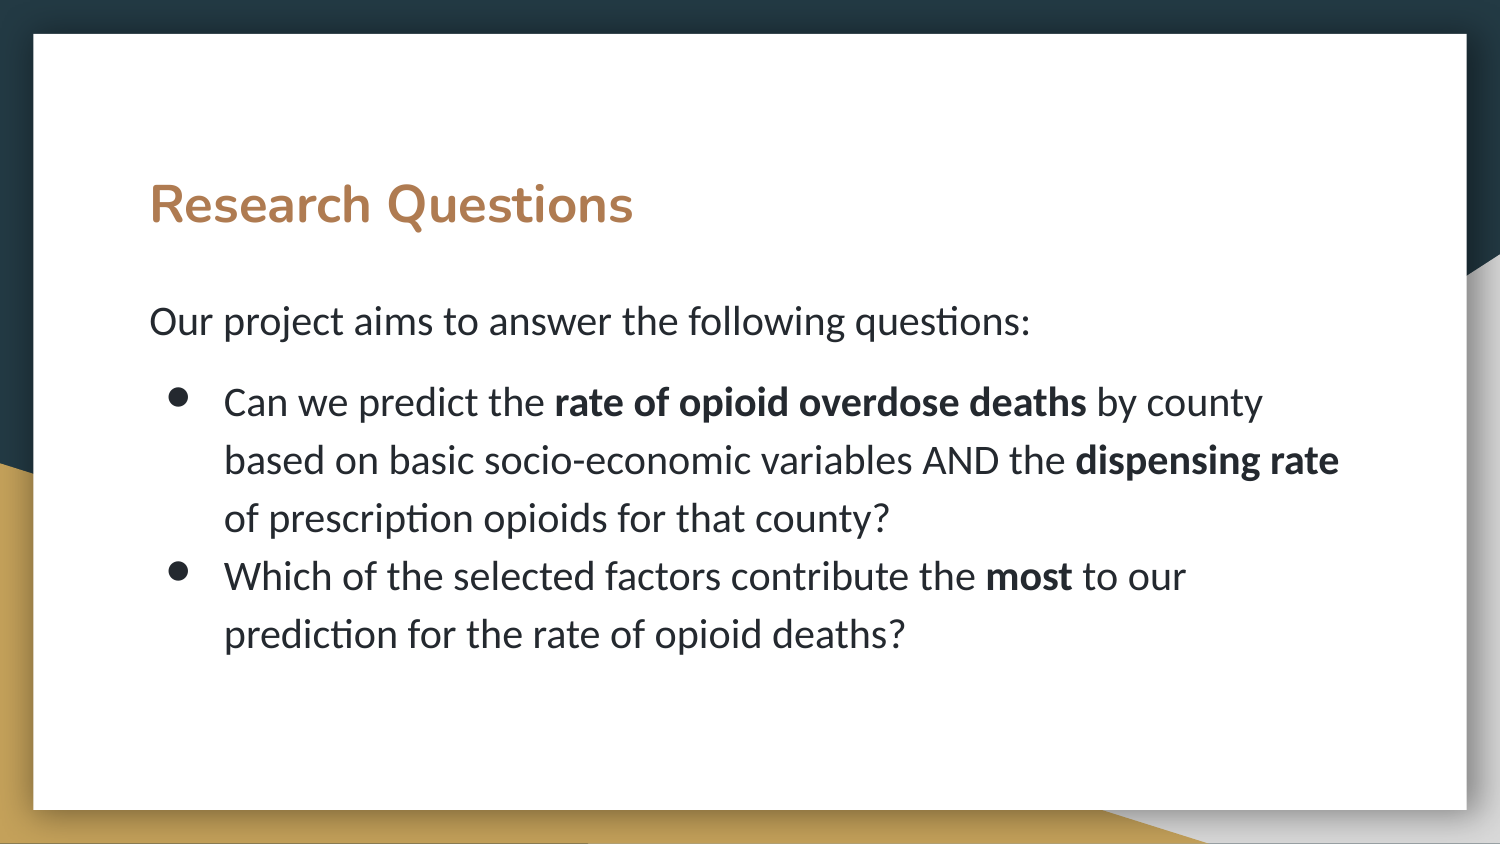

# Research Questions

Our project aims to answer the following questions:​
Can we predict the rate of opioid overdose deaths by county based on basic socio-economic variables AND the dispensing rate of prescription opioids for that county?
Which of the selected factors contribute the most to our prediction for the rate of opioid deaths?